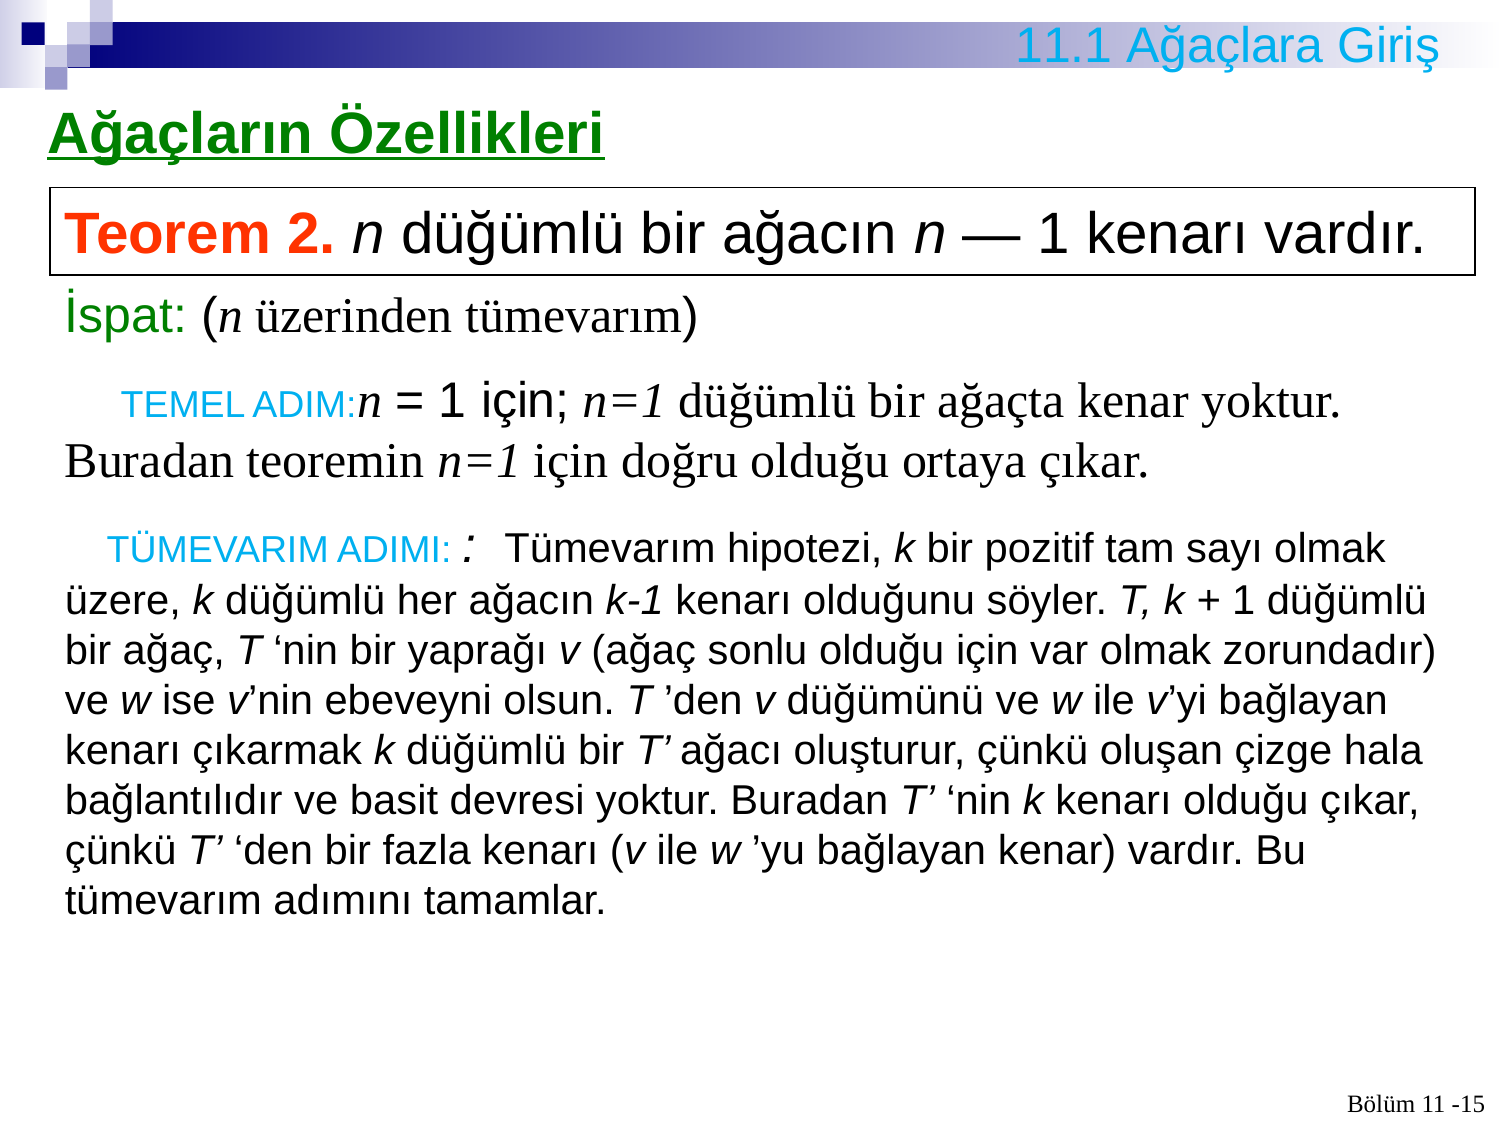

# 11.1 Ağaçlara Giriş
  Ağaçların Özellikleri
Teorem 2. n düğümlü bir ağacın n — 1 kenarı vardır.
İspat: (n üzerinden tümevarım)
    TEMEL ADIM:n = 1 için; n=1 düğümlü bir ağaçta kenar yoktur. Buradan teoremin n=1 için doğru olduğu ortaya çıkar.
    TÜMEVARIM ADIMI: :  Tümevarım hipotezi, k bir pozitif tam sayı olmak üzere, k düğümlü her ağacın k-1 kenarı olduğunu söyler. T, k + 1 düğümlü bir ağaç, T ‘nin bir yaprağı v (ağaç sonlu olduğu için var olmak zorundadır) ve w ise v’nin ebeveyni olsun. T ’den v düğümünü ve w ile v’yi bağlayan kenarı çıkarmak k düğümlü bir T’ ağacı oluşturur, çünkü oluşan çizge hala bağlantılıdır ve basit devresi yoktur. Buradan T’ ‘nin k kenarı olduğu çıkar, çünkü T’ ‘den bir fazla kenarı (v ile w ’yu bağlayan kenar) vardır. Bu tümevarım adımını tamamlar.
Bölüm 11 -15